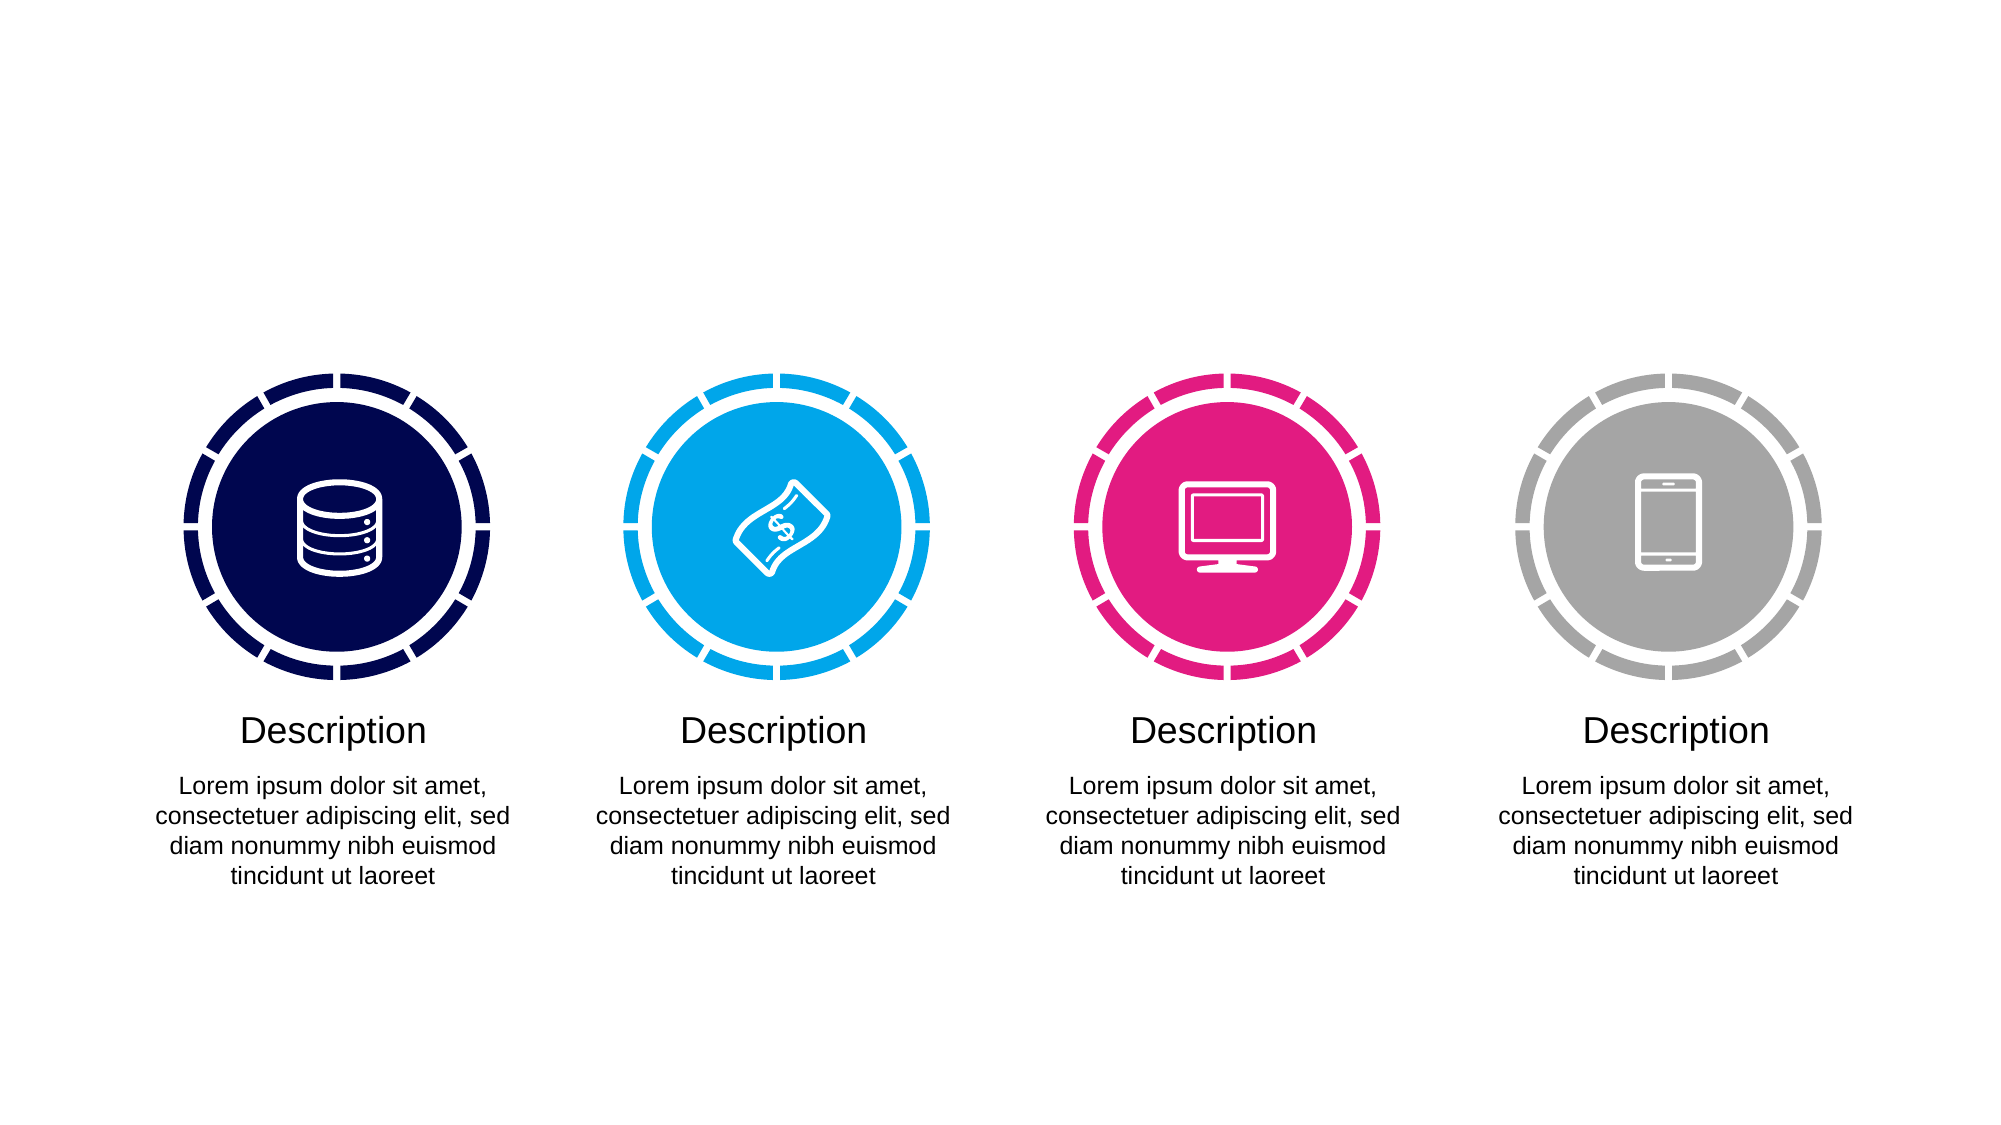

Description
Description
Description
Description
Lorem ipsum dolor sit amet, consectetuer adipiscing elit, sed diam nonummy nibh euismod tincidunt ut laoreet
Lorem ipsum dolor sit amet, consectetuer adipiscing elit, sed diam nonummy nibh euismod tincidunt ut laoreet
Lorem ipsum dolor sit amet, consectetuer adipiscing elit, sed diam nonummy nibh euismod tincidunt ut laoreet
Lorem ipsum dolor sit amet, consectetuer adipiscing elit, sed diam nonummy nibh euismod tincidunt ut laoreet